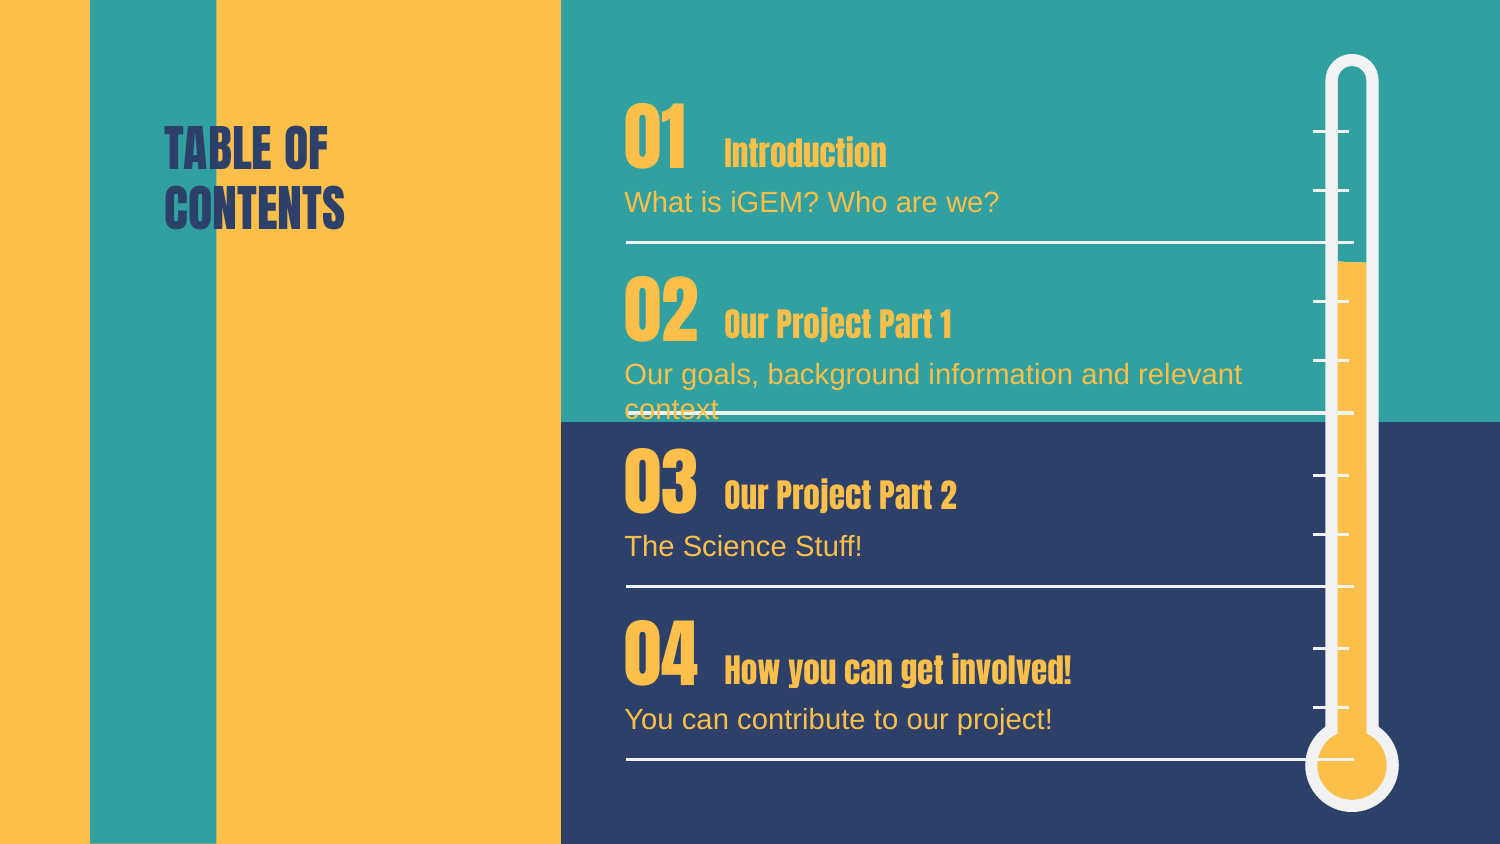

# 01
Introduction
What is iGEM? Who are we?
TABLE OF CONTENTS
02
Our Project Part 1
Our goals, background information and relevant context
03
Our Project Part 2
The Science Stuff!
04
How you can get involved!
You can contribute to our project!